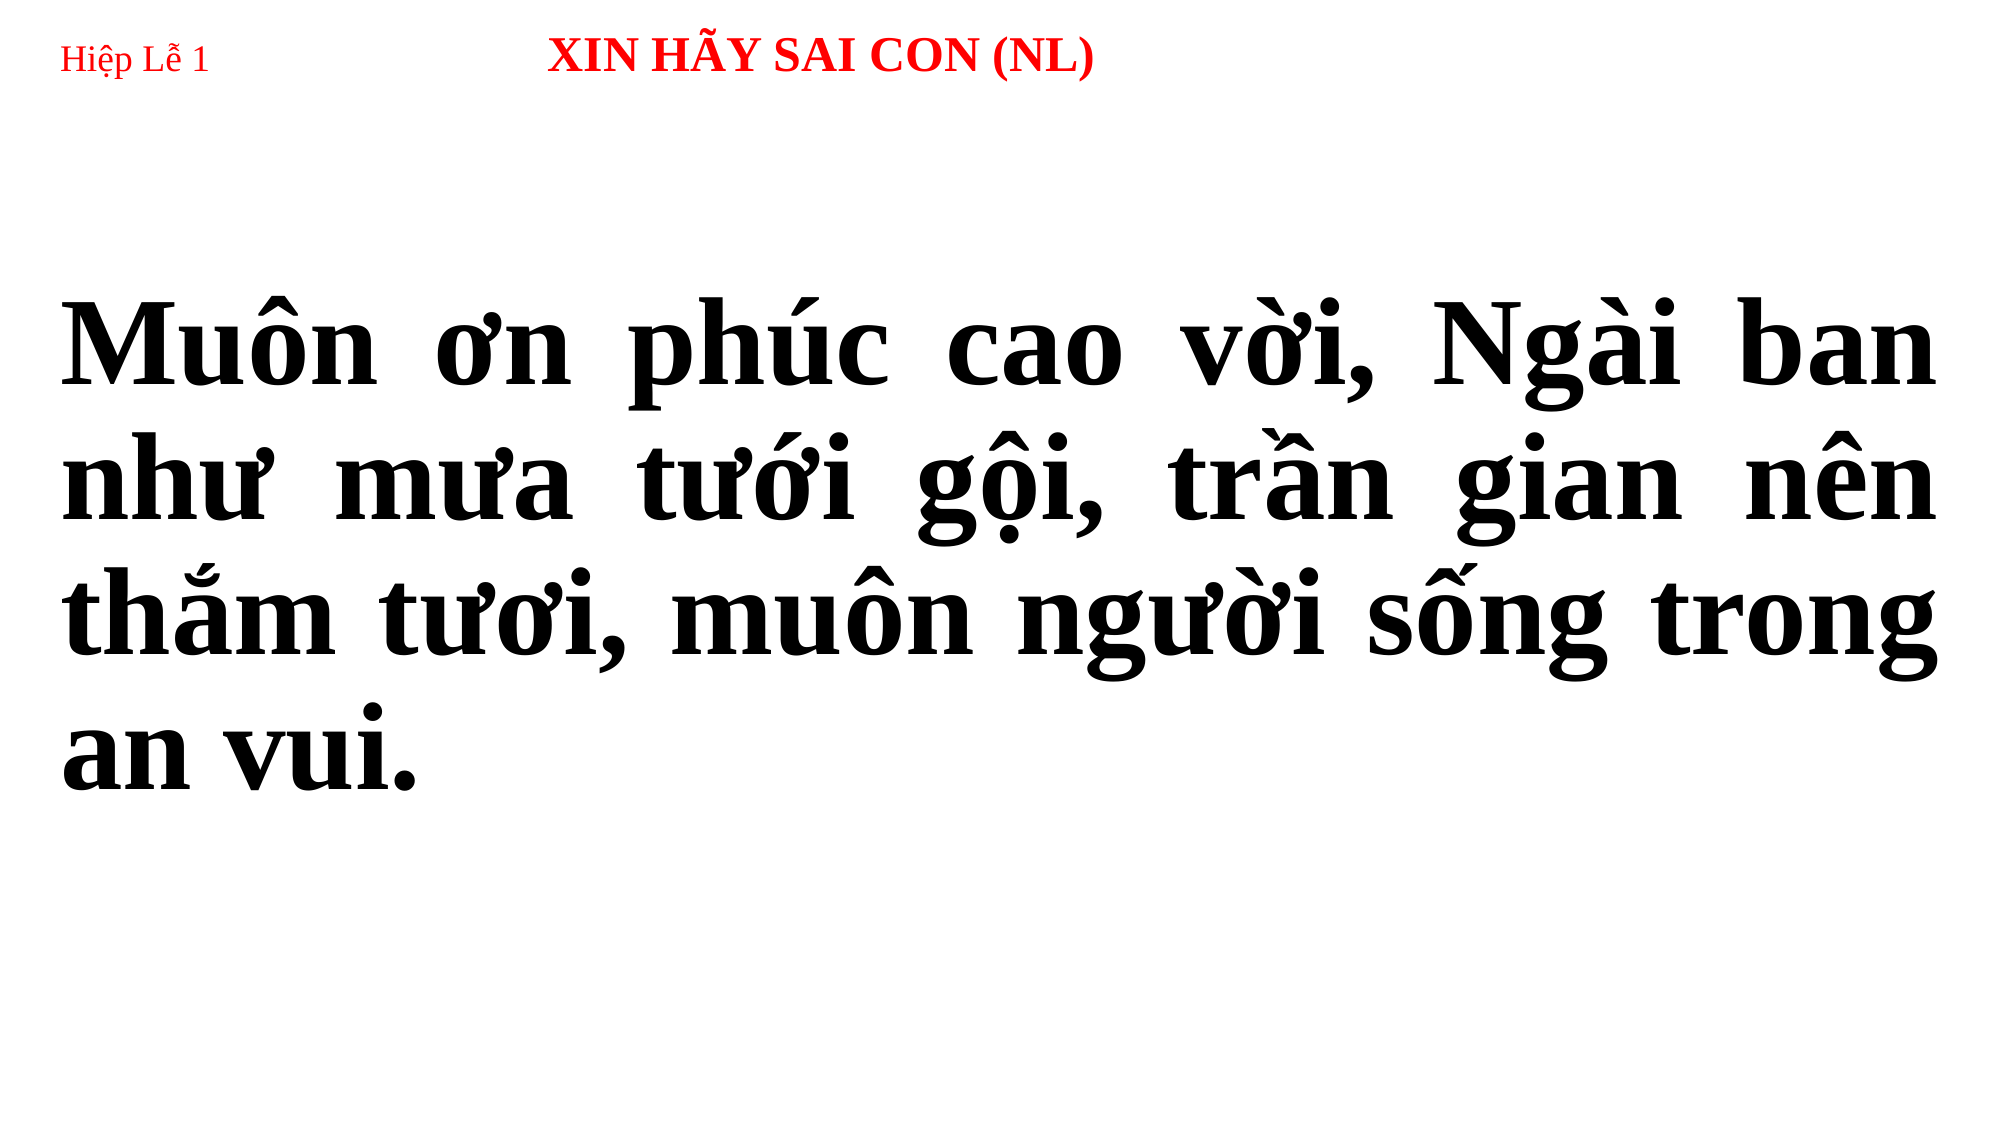

# Hiệp Lễ 1                    	    XIN HÃY SAI CON (NL)
Muôn ơn phúc cao vời, Ngài ban như mưa tưới gội, trần gian nên thắm tươi, muôn người sống trong an vui.